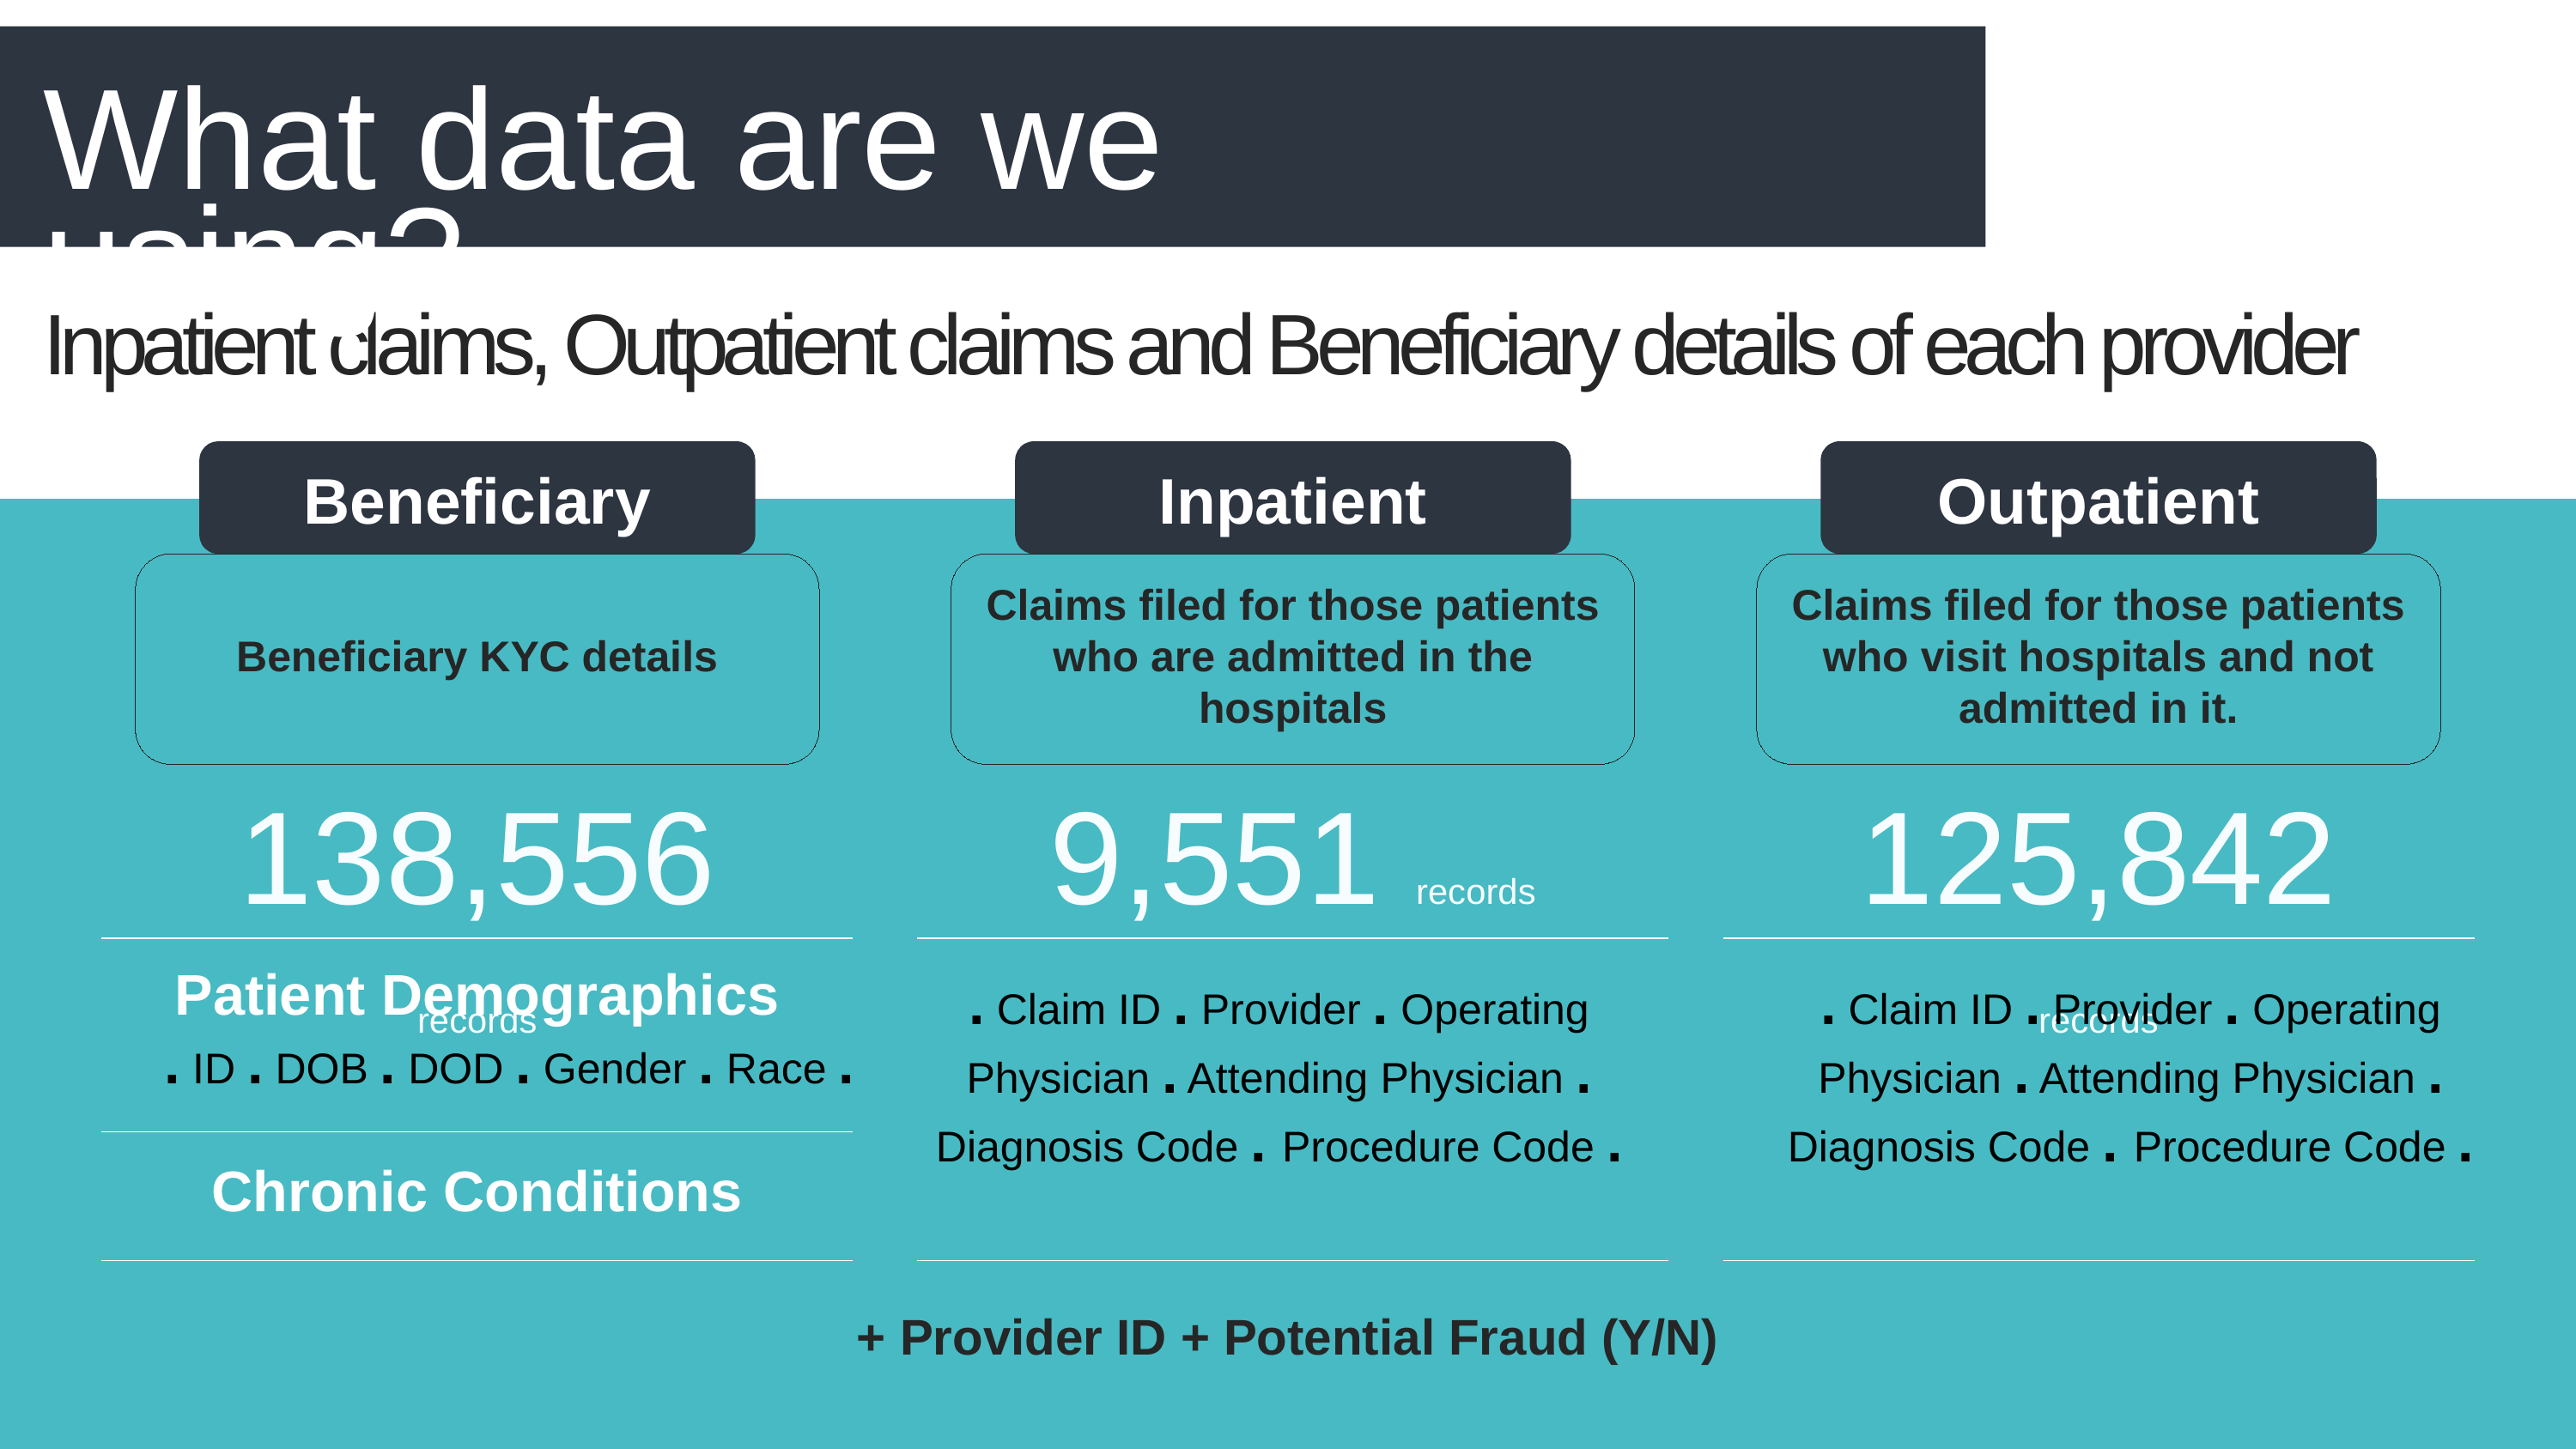

What data are we using?
Inpatient claims, Outpatient claims and Beneficiary details of each provider
Beneficiary

Beneficiary KYC details
138,556 records
Patient Demographics
. ID . DOB . DOD . Gender . Race .
Chronic Conditions
Inpatient
Claims filed for those patients who are admitted in the hospitals
9,551 records
. Claim ID . Provider . Operating Physician . Attending Physician . Diagnosis Code . Procedure Code .
Outpatient
Claims filed for those patients who visit hospitals and not admitted in it.
125,842 records
. Claim ID . Provider . Operating Physician . Attending Physician . Diagnosis Code . Procedure Code .

+ Provider ID + Potential Fraud (Y/N)